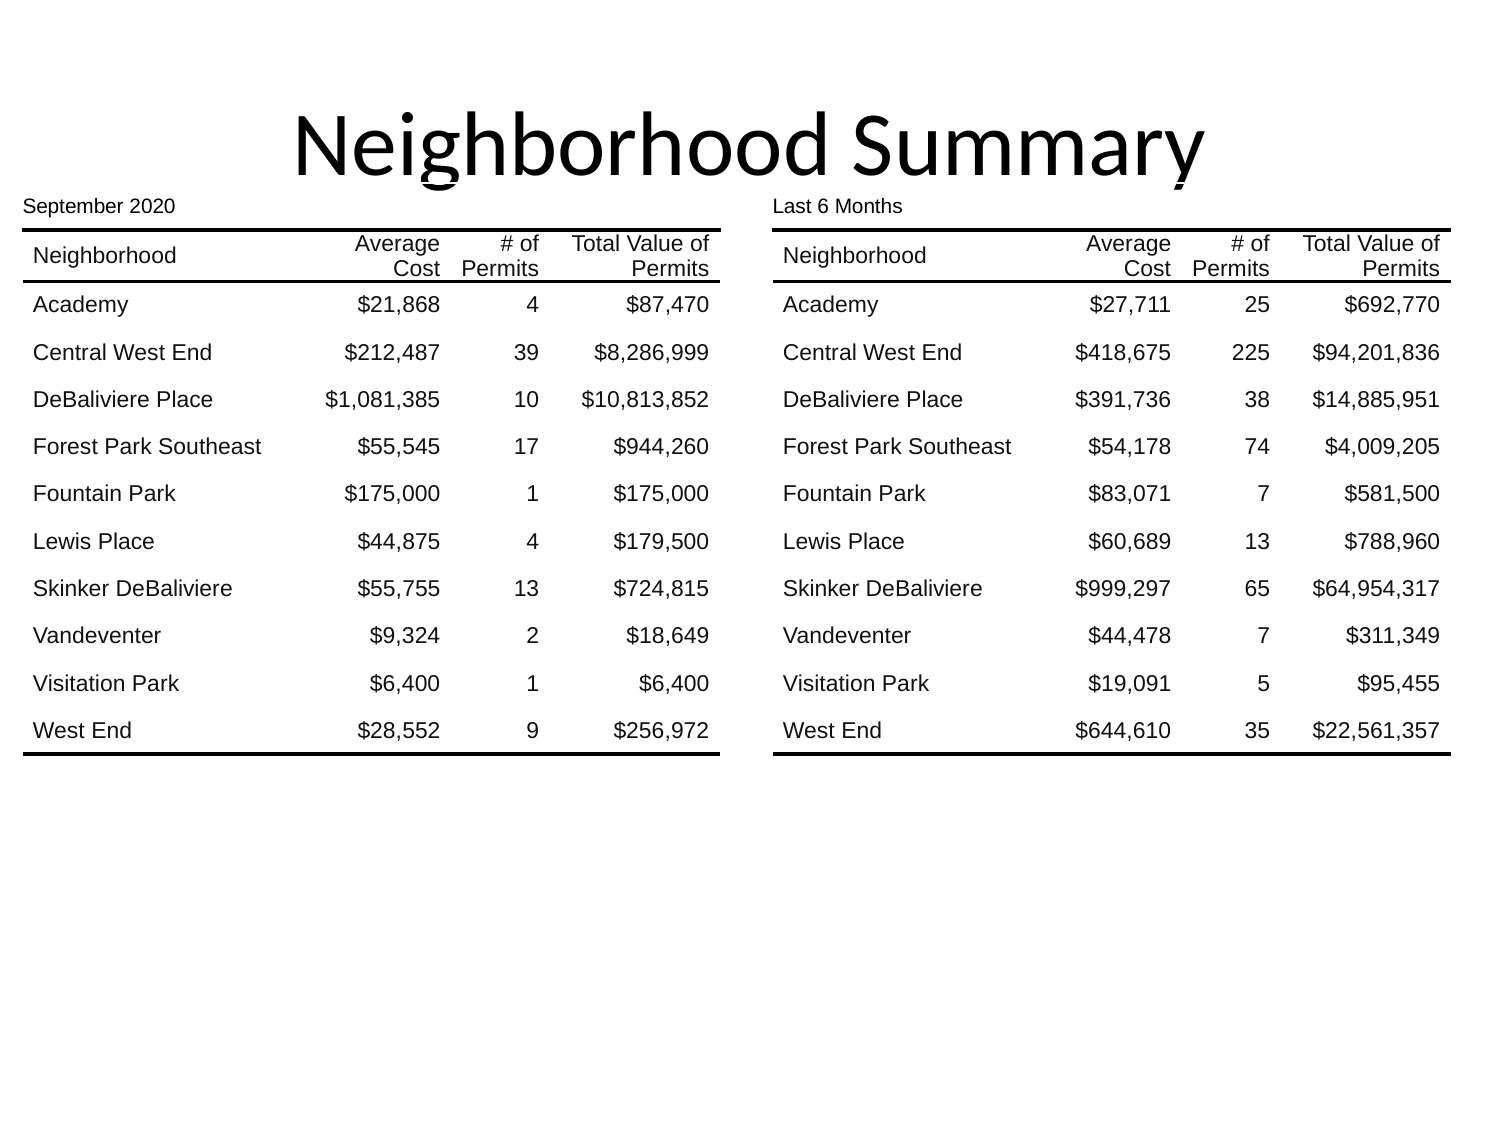

# Neighborhood Summary
| September 2020 | September 2020 | September 2020 | September 2020 |
| --- | --- | --- | --- |
| Neighborhood | Average Cost | # of Permits | Total Value of Permits |
| Academy | $21,868 | 4 | $87,470 |
| Central West End | $212,487 | 39 | $8,286,999 |
| DeBaliviere Place | $1,081,385 | 10 | $10,813,852 |
| Forest Park Southeast | $55,545 | 17 | $944,260 |
| Fountain Park | $175,000 | 1 | $175,000 |
| Lewis Place | $44,875 | 4 | $179,500 |
| Skinker DeBaliviere | $55,755 | 13 | $724,815 |
| Vandeventer | $9,324 | 2 | $18,649 |
| Visitation Park | $6,400 | 1 | $6,400 |
| West End | $28,552 | 9 | $256,972 |
| Last 6 Months | Last 6 Months | Last 6 Months | Last 6 Months |
| --- | --- | --- | --- |
| Neighborhood | Average Cost | # of Permits | Total Value of Permits |
| Academy | $27,711 | 25 | $692,770 |
| Central West End | $418,675 | 225 | $94,201,836 |
| DeBaliviere Place | $391,736 | 38 | $14,885,951 |
| Forest Park Southeast | $54,178 | 74 | $4,009,205 |
| Fountain Park | $83,071 | 7 | $581,500 |
| Lewis Place | $60,689 | 13 | $788,960 |
| Skinker DeBaliviere | $999,297 | 65 | $64,954,317 |
| Vandeventer | $44,478 | 7 | $311,349 |
| Visitation Park | $19,091 | 5 | $95,455 |
| West End | $644,610 | 35 | $22,561,357 |